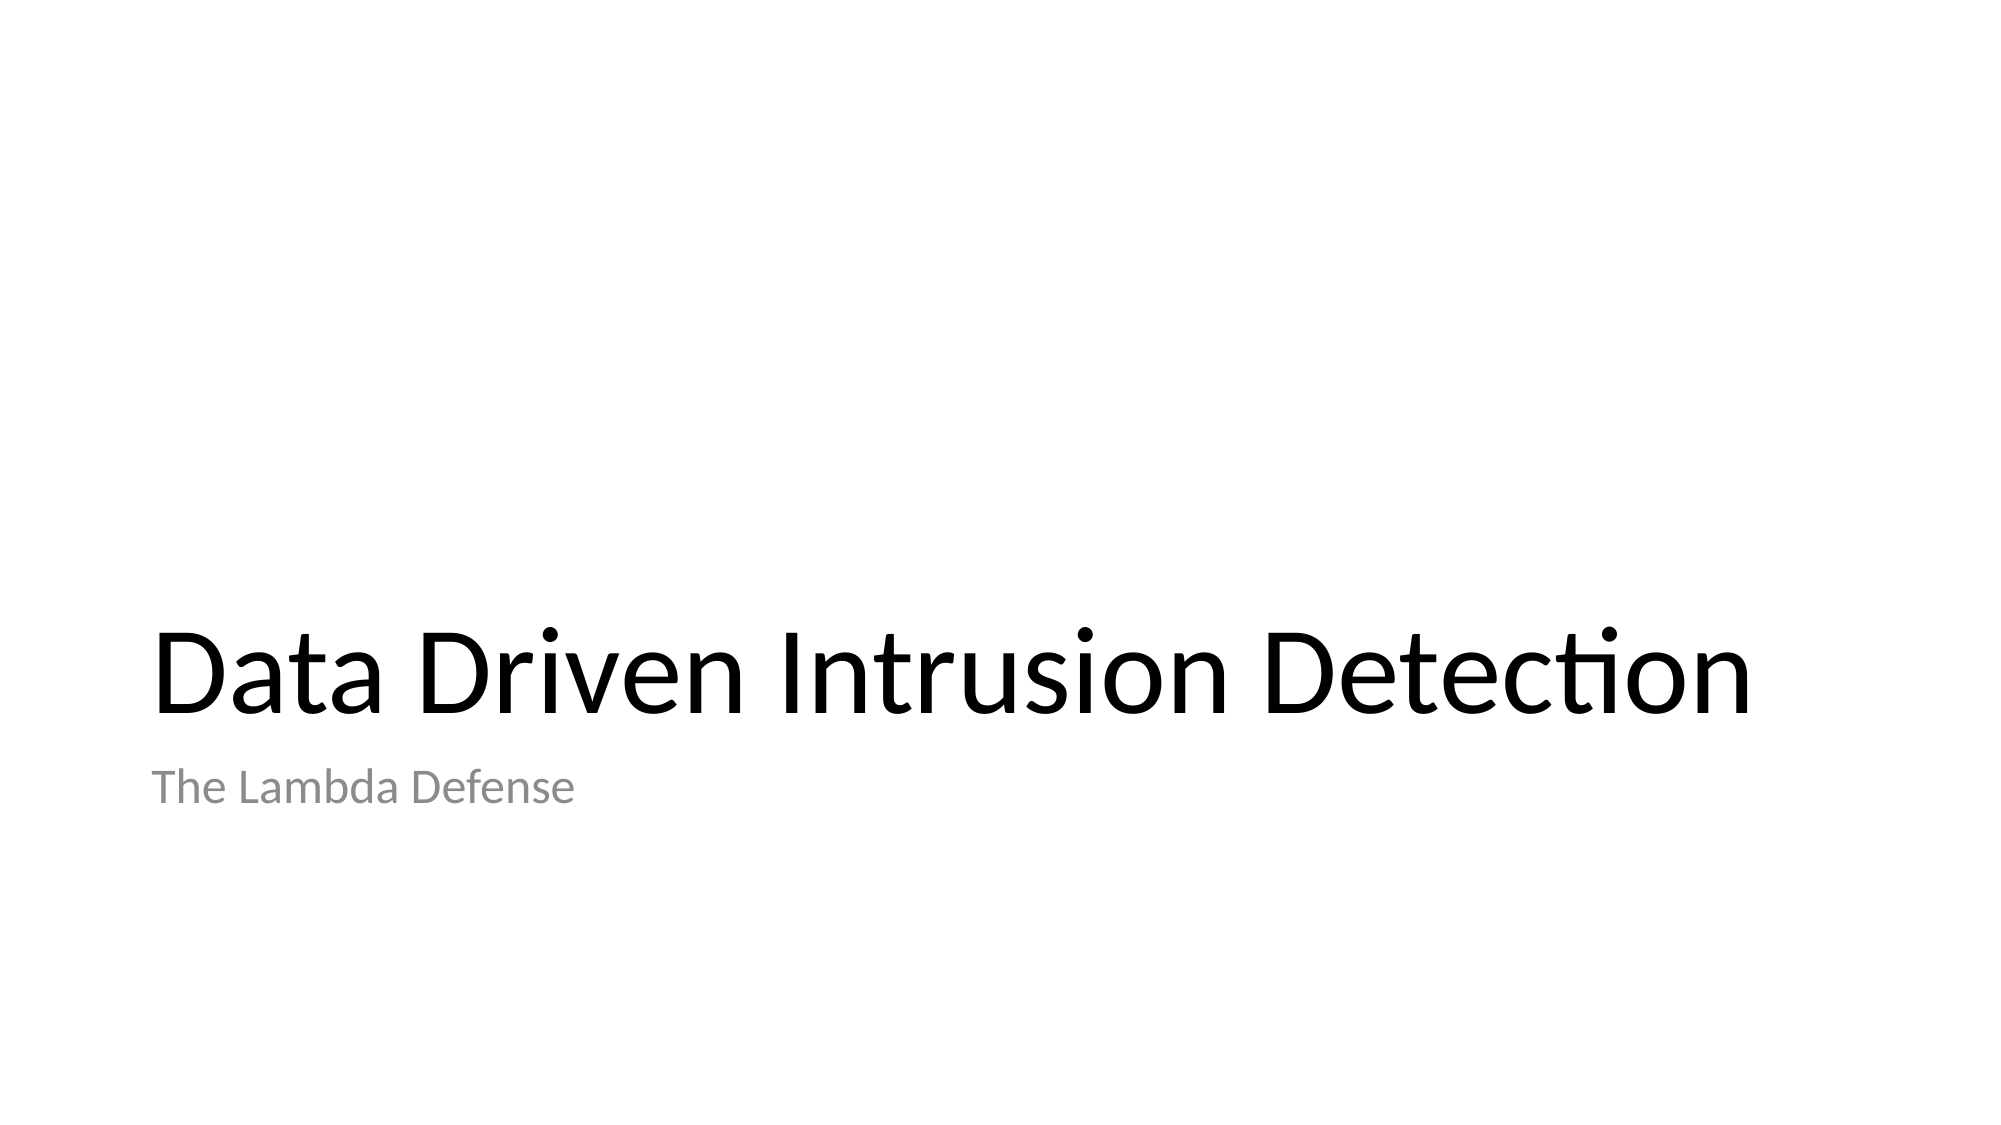

# Data Driven Intrusion Detection
The Lambda Defense